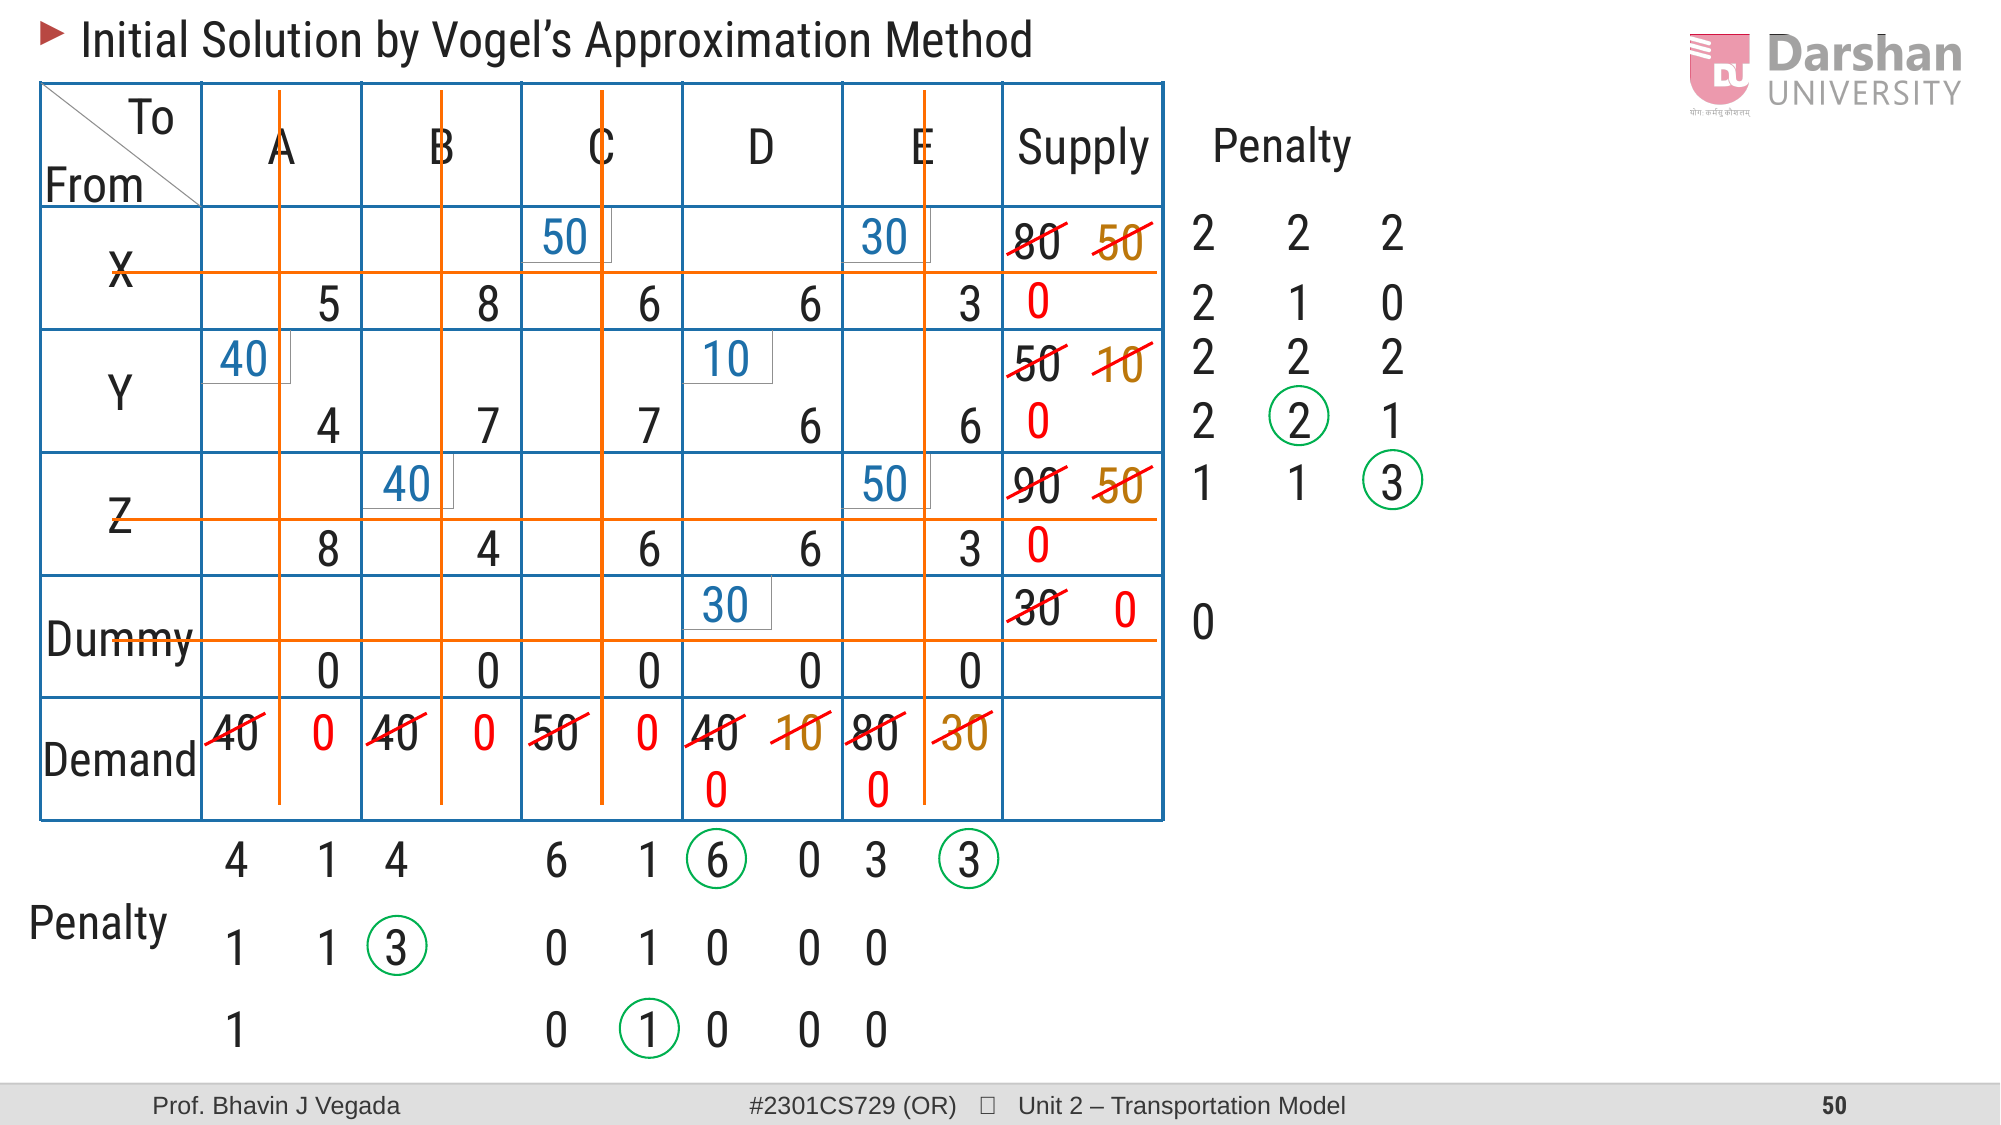

Initial Solution by Vogel’s Approximation Method
To
Penalty
A
B
C
D
E
Supply
From
2
2
2
50
30
80
50
X
0
2
1
0
5
8
6
6
3
2
2
2
10
40
50
10
Y
2
2
1
0

4
7
7
6
6
1
1
3
40
50
50
90

Z
0
8
4
6
6
3
30
30
0
0
Dummy
0
0
0
0
0
40
40
50
40
80
0
0
0
10
30
Demand
0
0
4
1
4
6
1
6
0
3
3

Penalty
1
3
0
0
0
1
1
0

1
0
0
0
1
0